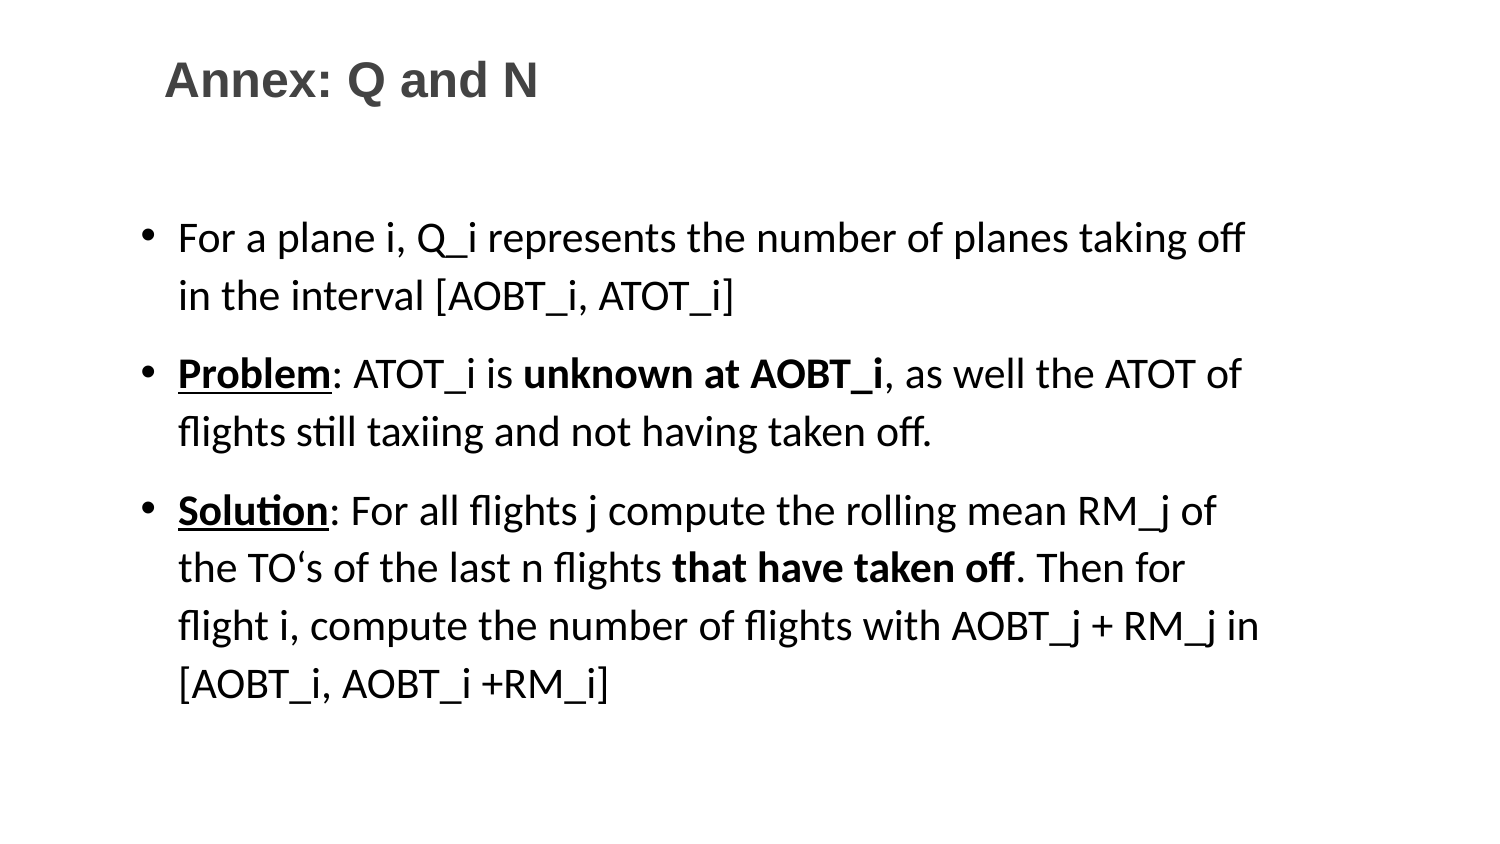

Annex: Q and N
For a plane i, Q_i represents the number of planes taking off in the interval [AOBT_i, ATOT_i]
Problem: ATOT_i is unknown at AOBT_i, as well the ATOT of flights still taxiing and not having taken off.
Solution: For all flights j compute the rolling mean RM_j of the TO‘s of the last n flights that have taken off. Then for flight i, compute the number of flights with AOBT_j + RM_j in [AOBT_i, AOBT_i +RM_i]